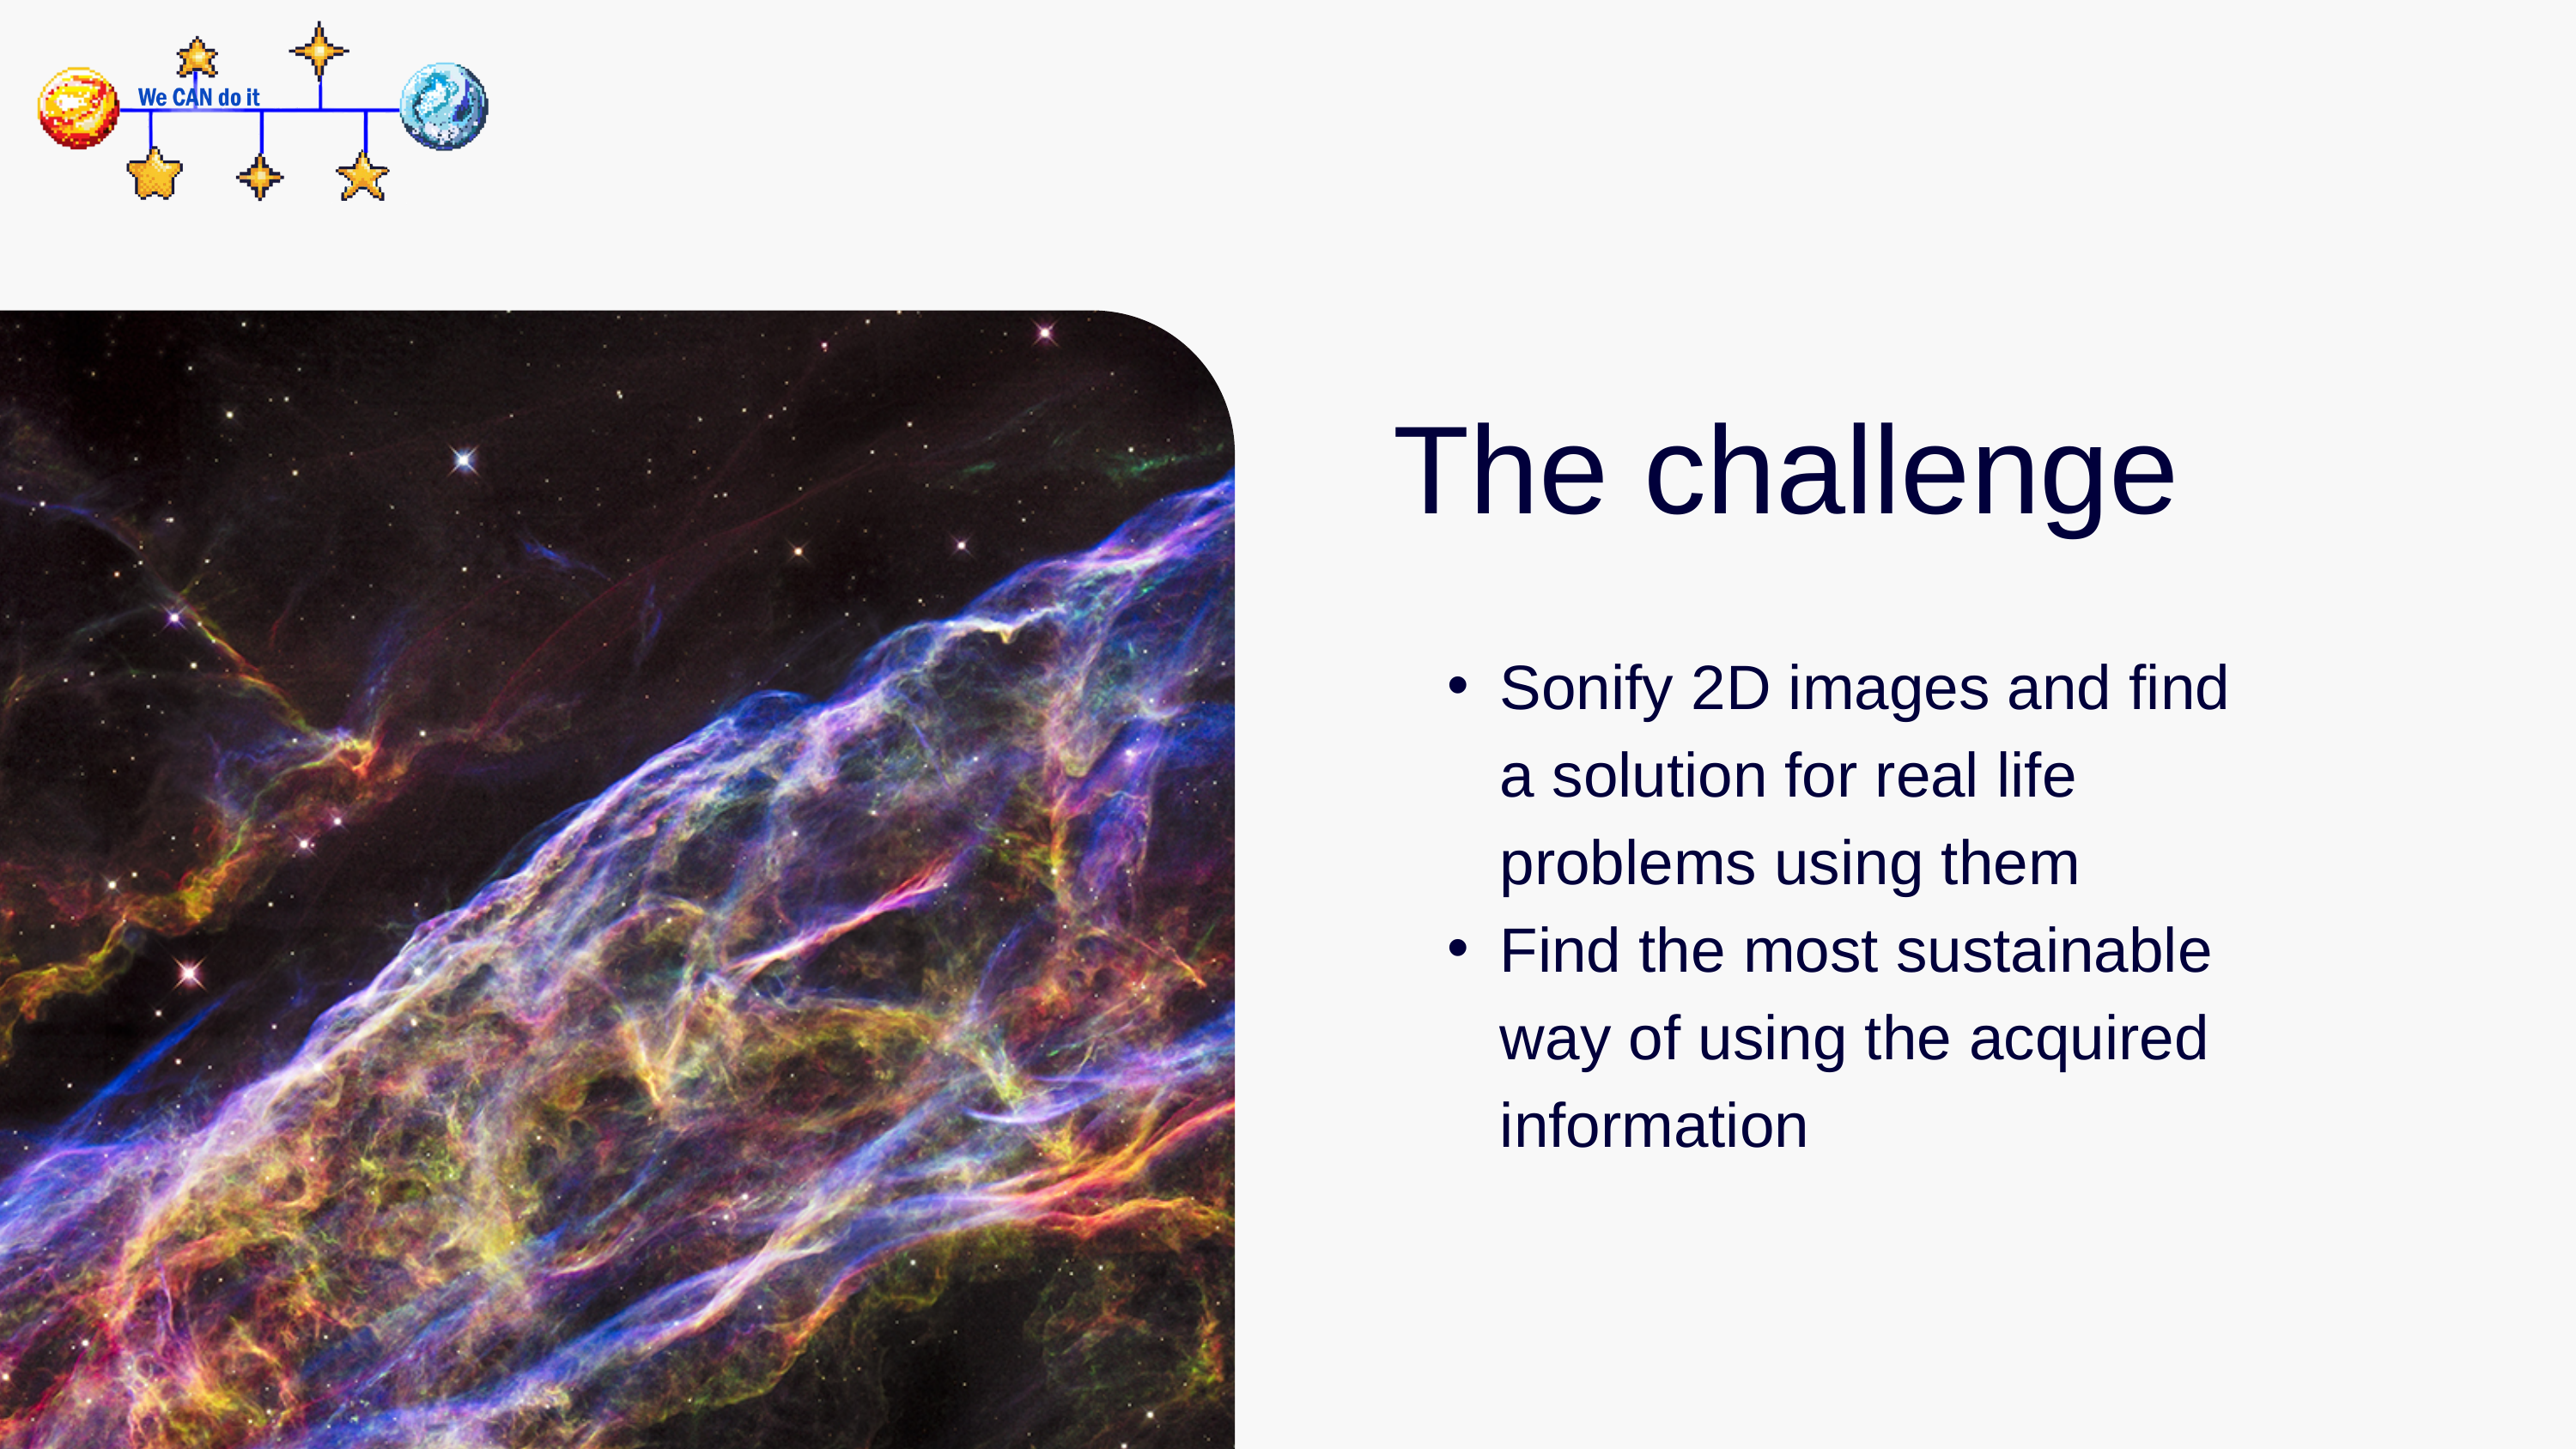

The challenge
Sonify 2D images and find a solution for real life problems using them
Find the most sustainable way of using the acquired information